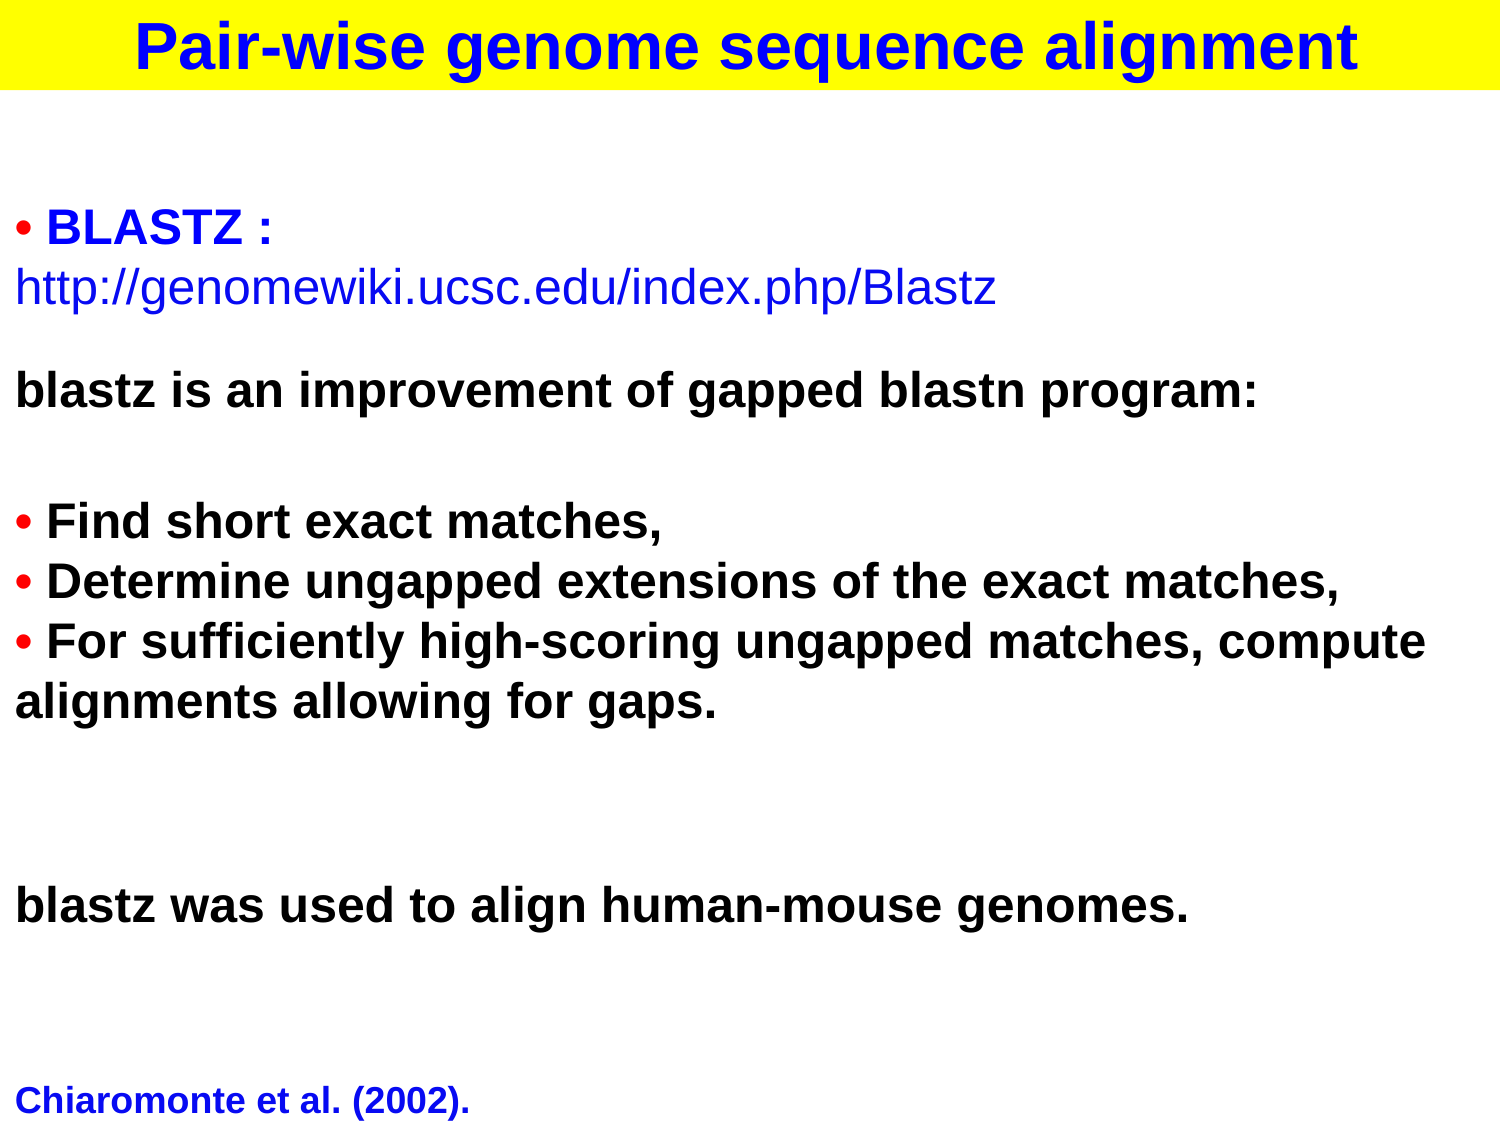

Pair-wise genome sequence alignment
• BLASTZ :
http://genomewiki.ucsc.edu/index.php/Blastz
blastz is an improvement of gapped blastn program:
• Find short exact matches,
• Determine ungapped extensions of the exact matches,
• For sufficiently high-scoring ungapped matches, compute alignments allowing for gaps.
blastz was used to align human-mouse genomes.
Chiaromonte et al. (2002).